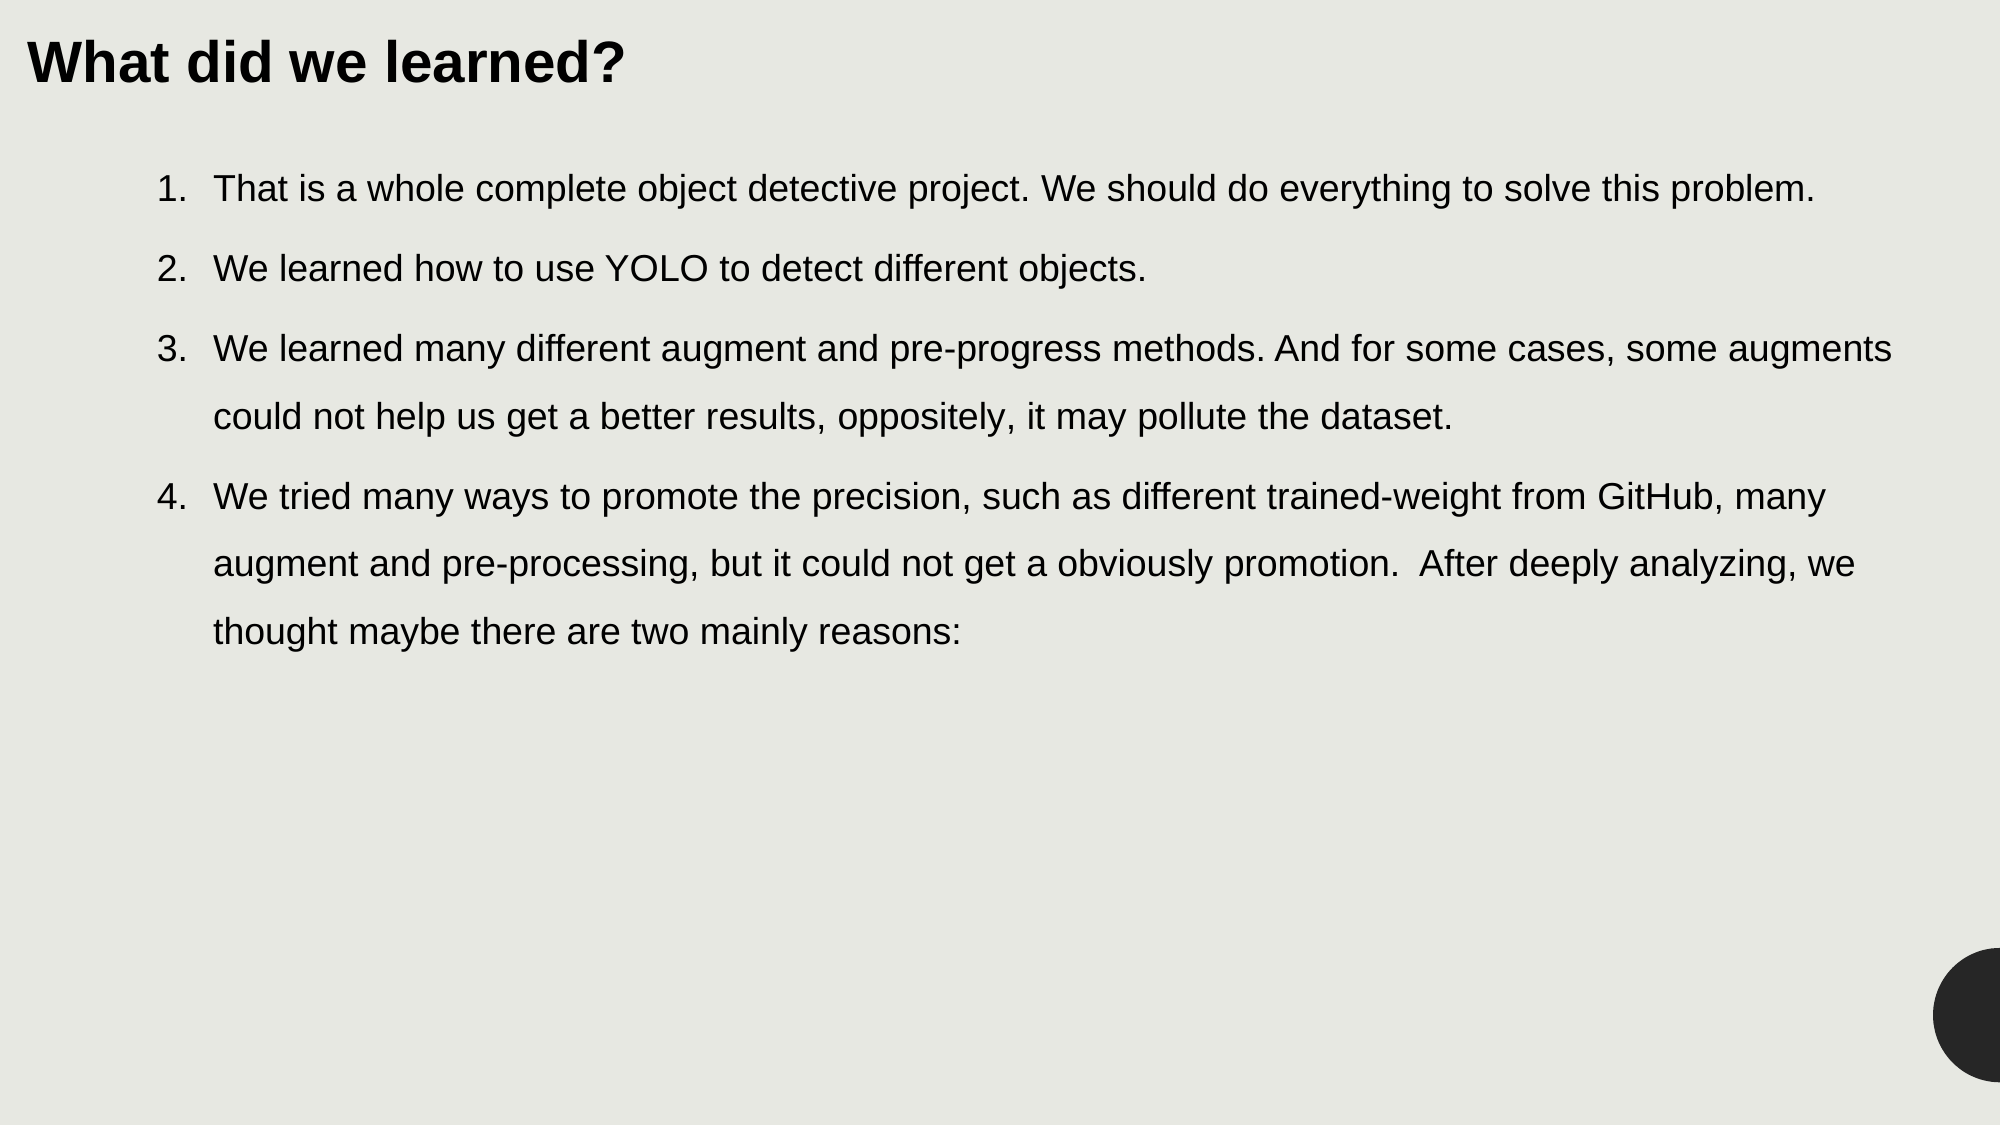

What did we learned?
That is a whole complete object detective project. We should do everything to solve this problem.
We learned how to use YOLO to detect different objects.
We learned many different augment and pre-progress methods. And for some cases, some augments could not help us get a better results, oppositely, it may pollute the dataset.
We tried many ways to promote the precision, such as different trained-weight from GitHub, many augment and pre-processing, but it could not get a obviously promotion.  After deeply analyzing, we thought maybe there are two mainly reasons: